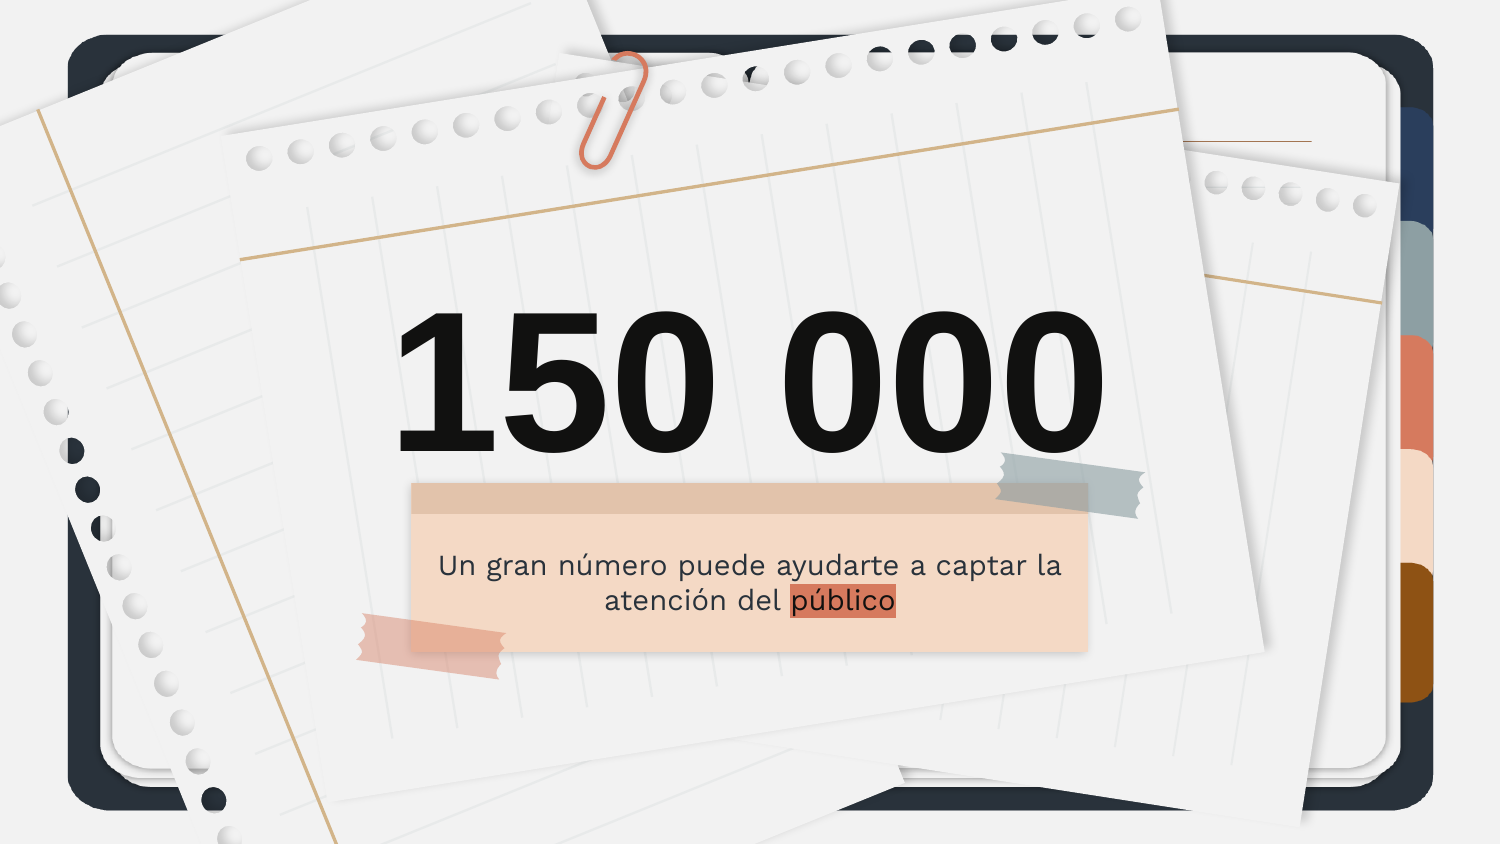

# 150 000

Un gran número puede ayudarte a captar la atención del público